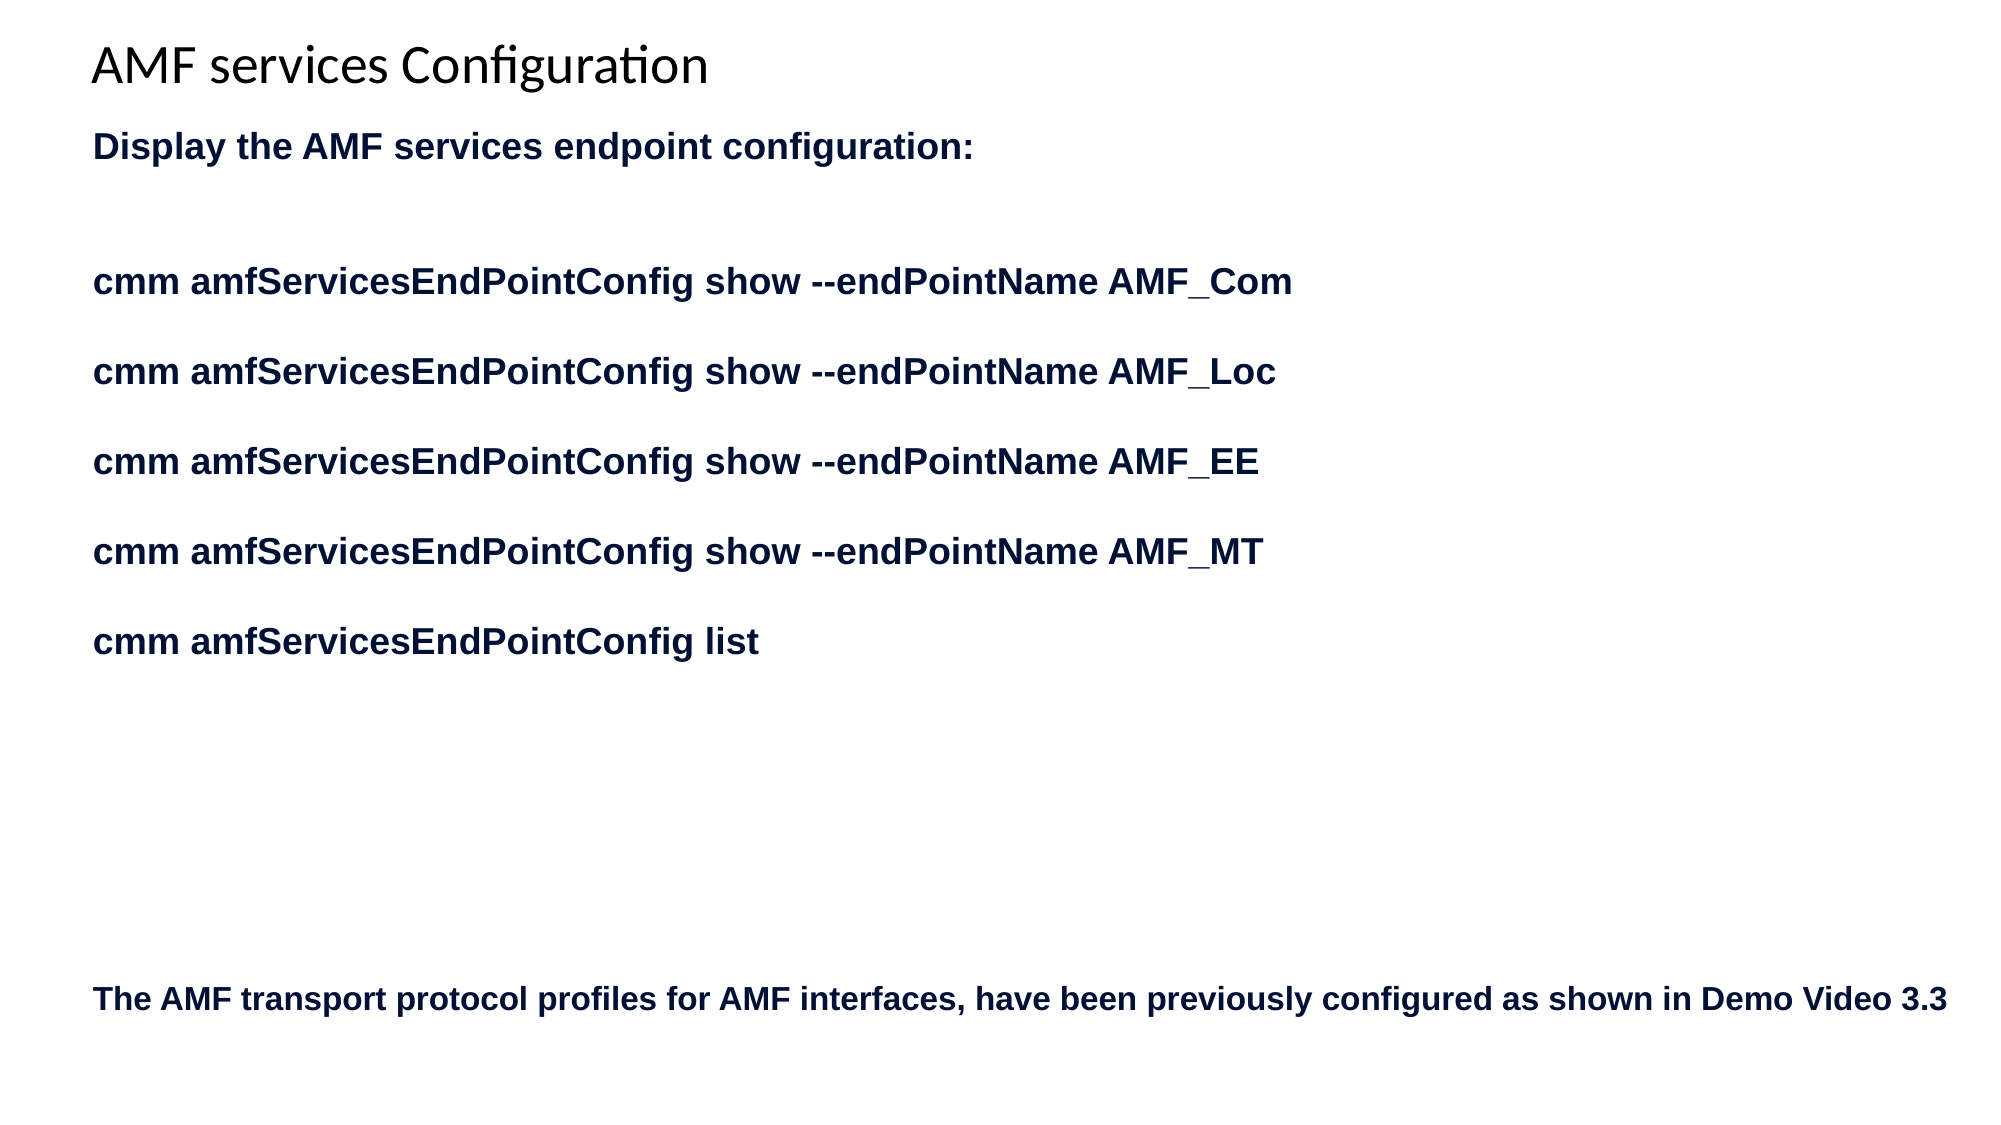

# AMF services Configuration
Display the AMF services endpoint configuration:

cmm amfServicesEndPointConfig show --endPointName AMF_Com

cmm amfServicesEndPointConfig show --endPointName AMF_Loc

cmm amfServicesEndPointConfig show --endPointName AMF_EE

cmm amfServicesEndPointConfig show --endPointName AMF_MT

cmm amfServicesEndPointConfig list

The AMF transport protocol profiles for AMF interfaces, have been previously configured as shown in Demo Video 3.3